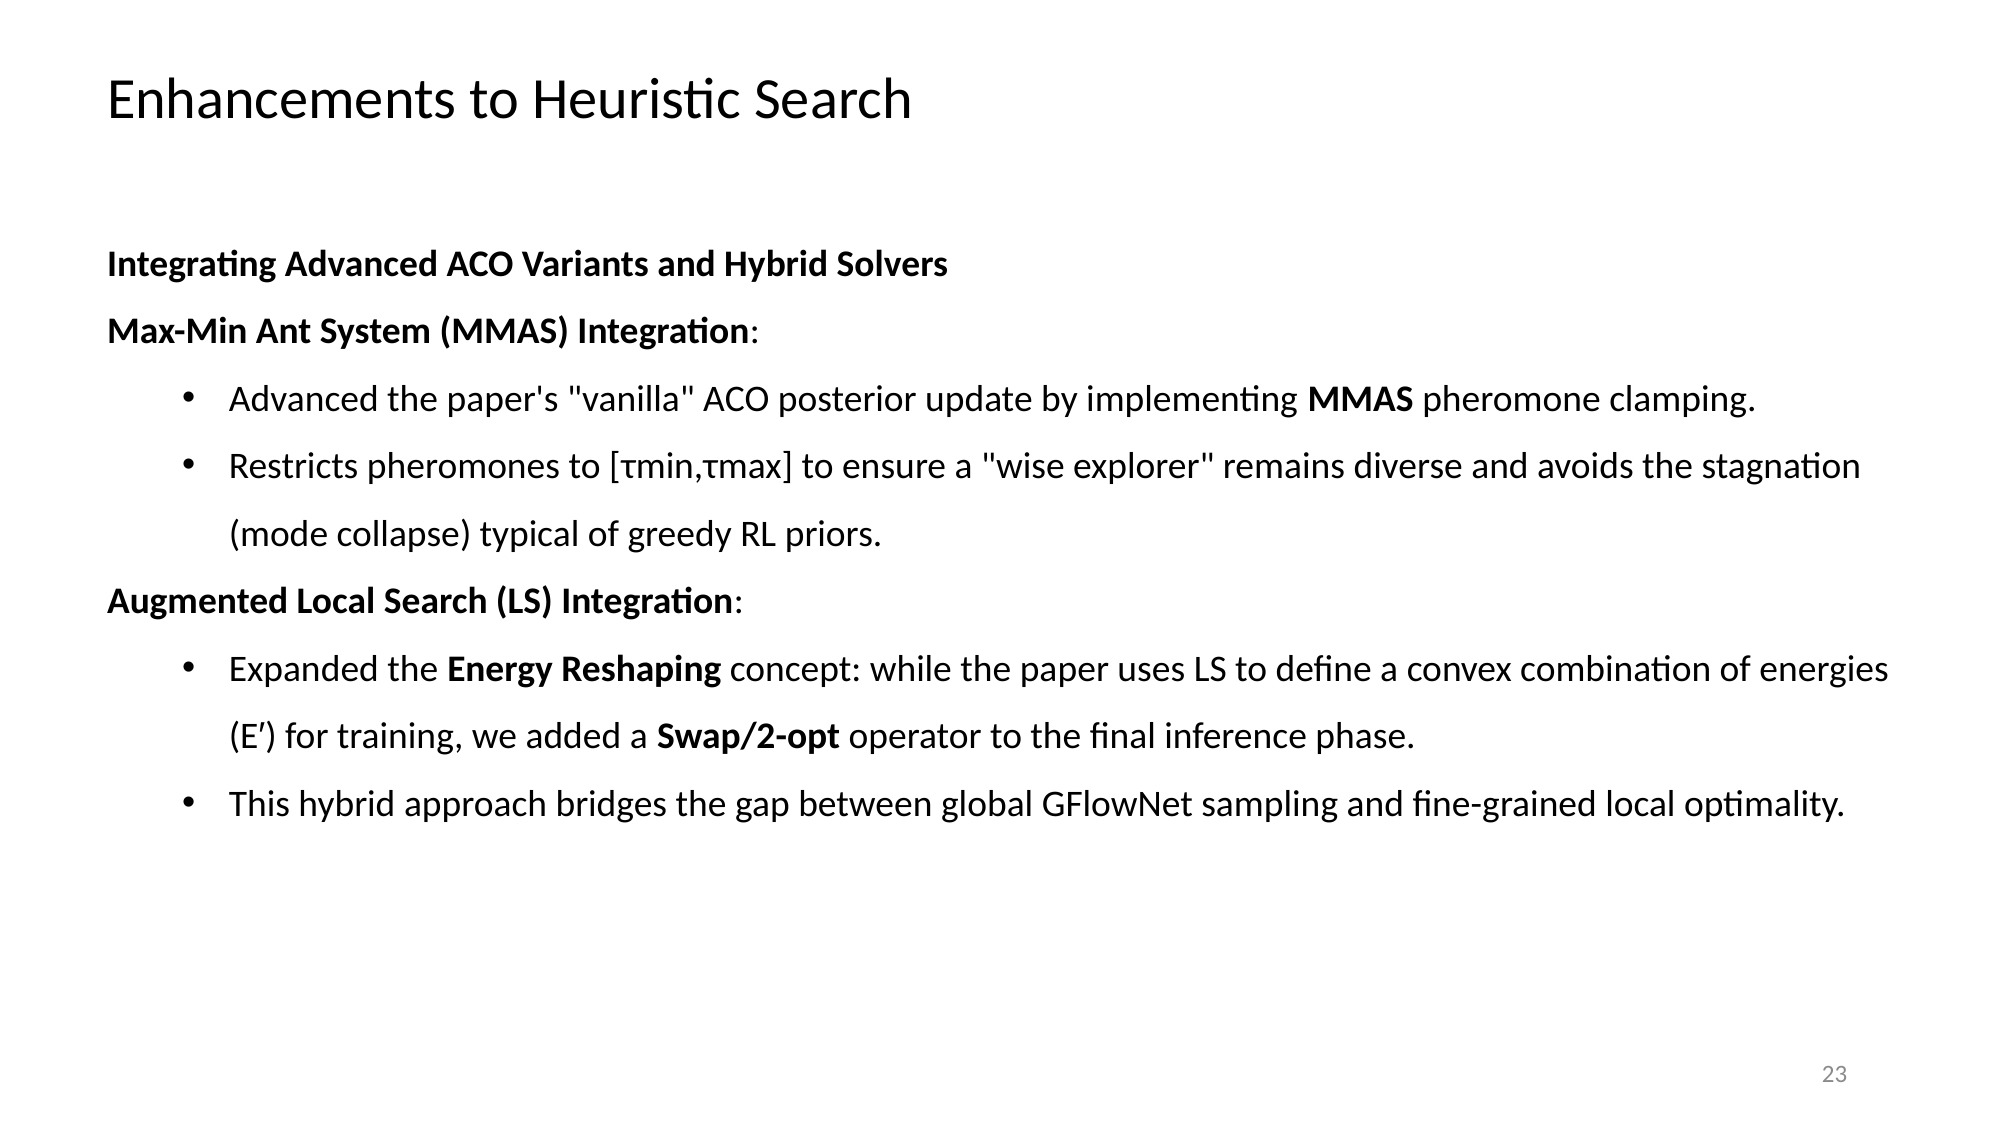

Enhancements to Heuristic Search
Integrating Advanced ACO Variants and Hybrid Solvers
Max-Min Ant System (MMAS) Integration:
Advanced the paper's "vanilla" ACO posterior update by implementing MMAS pheromone clamping.
Restricts pheromones to [τmin​,τmax​] to ensure a "wise explorer" remains diverse and avoids the stagnation (mode collapse) typical of greedy RL priors.
Augmented Local Search (LS) Integration:
Expanded the Energy Reshaping concept: while the paper uses LS to define a convex combination of energies (E′) for training, we added a Swap/2-opt operator to the final inference phase.
This hybrid approach bridges the gap between global GFlowNet sampling and fine-grained local optimality.
23